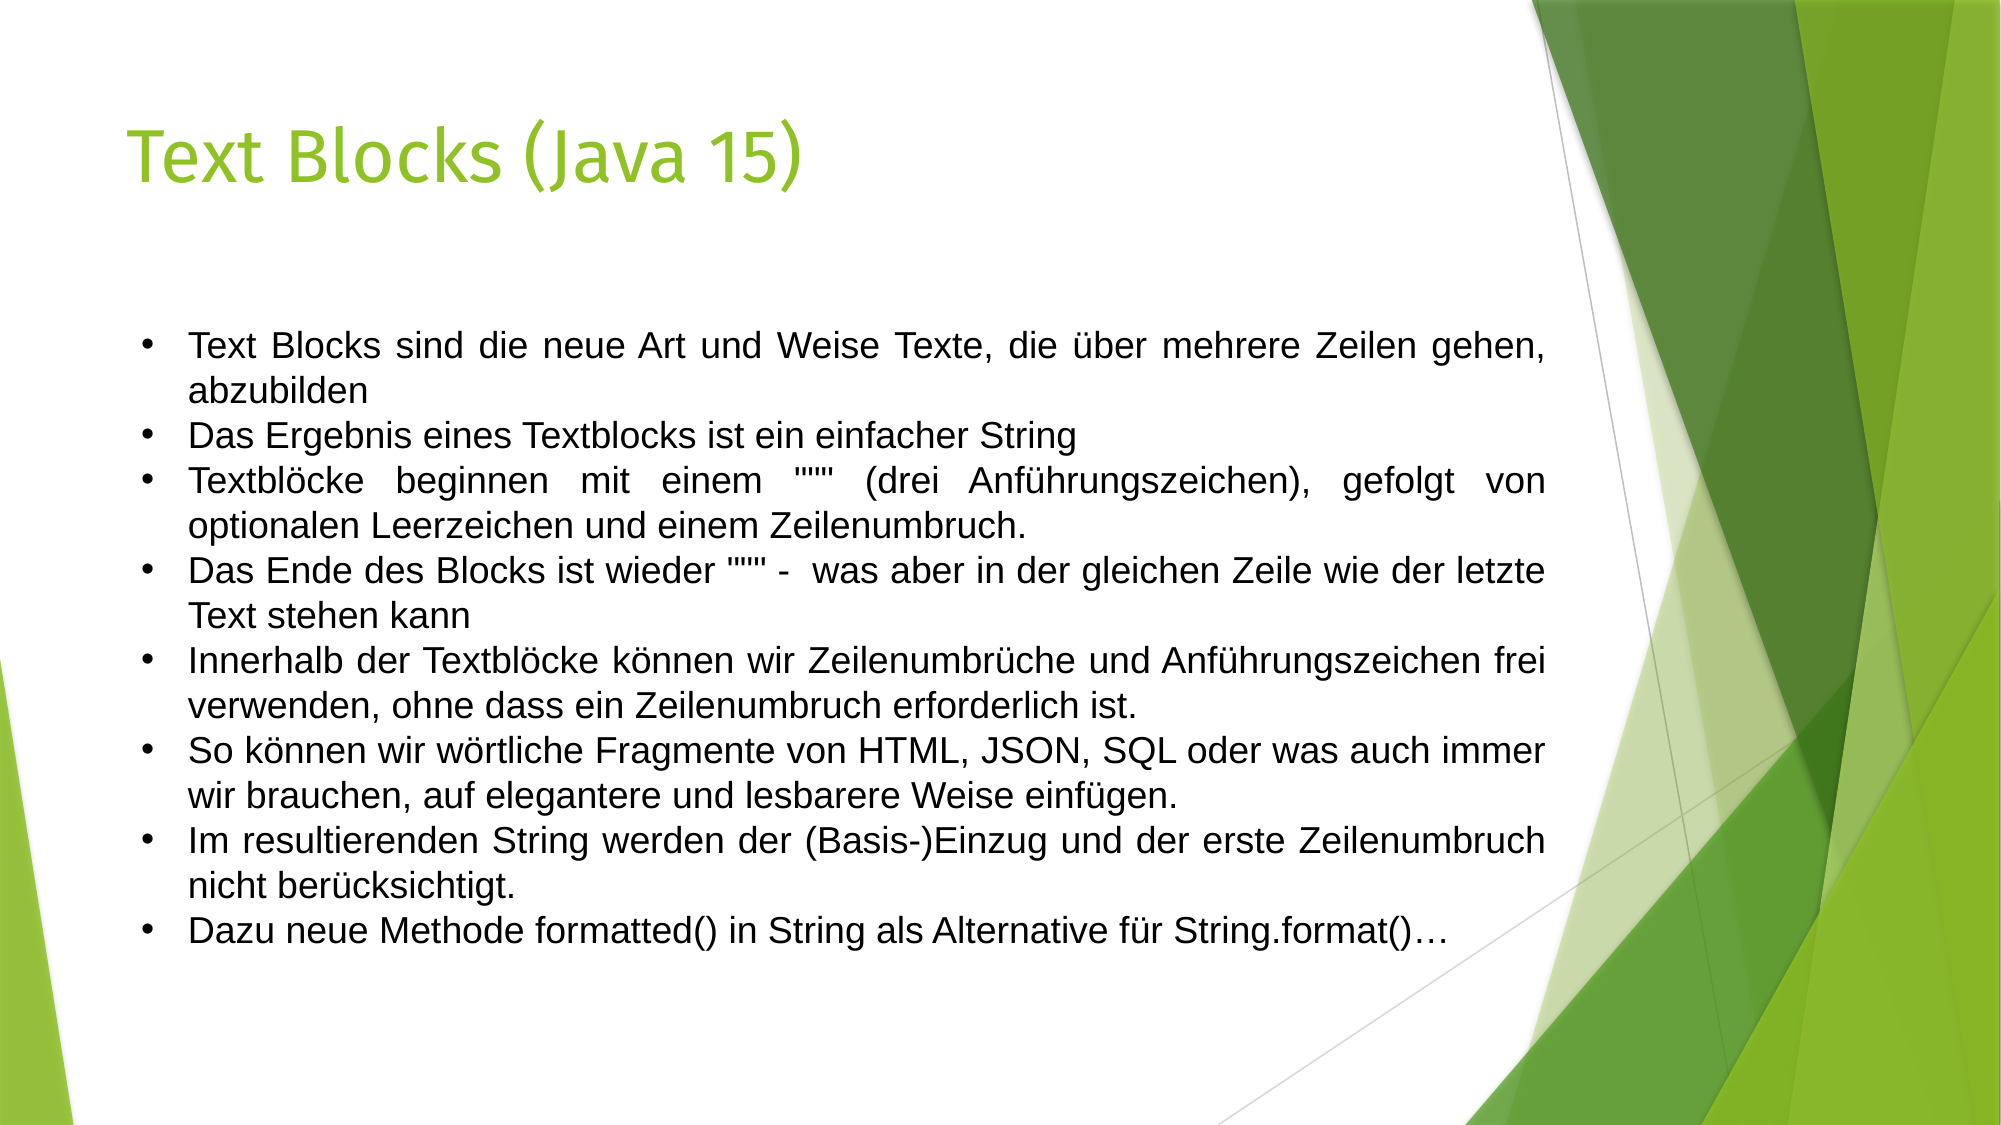

# Text Blocks (Java 15)
Text Blocks sind die neue Art und Weise Texte, die über mehrere Zeilen gehen, abzubilden
Das Ergebnis eines Textblocks ist ein einfacher String
Textblöcke beginnen mit einem """ (drei Anführungszeichen), gefolgt von optionalen Leerzeichen und einem Zeilenumbruch.
Das Ende des Blocks ist wieder """ -  was aber in der gleichen Zeile wie der letzte Text stehen kann
Innerhalb der Textblöcke können wir Zeilenumbrüche und Anführungszeichen frei verwenden, ohne dass ein Zeilenumbruch erforderlich ist.
So können wir wörtliche Fragmente von HTML, JSON, SQL oder was auch immer wir brauchen, auf elegantere und lesbarere Weise einfügen.
Im resultierenden String werden der (Basis-)Einzug und der erste Zeilenumbruch nicht berücksichtigt.
Dazu neue Methode formatted() in String als Alternative für String.format()…